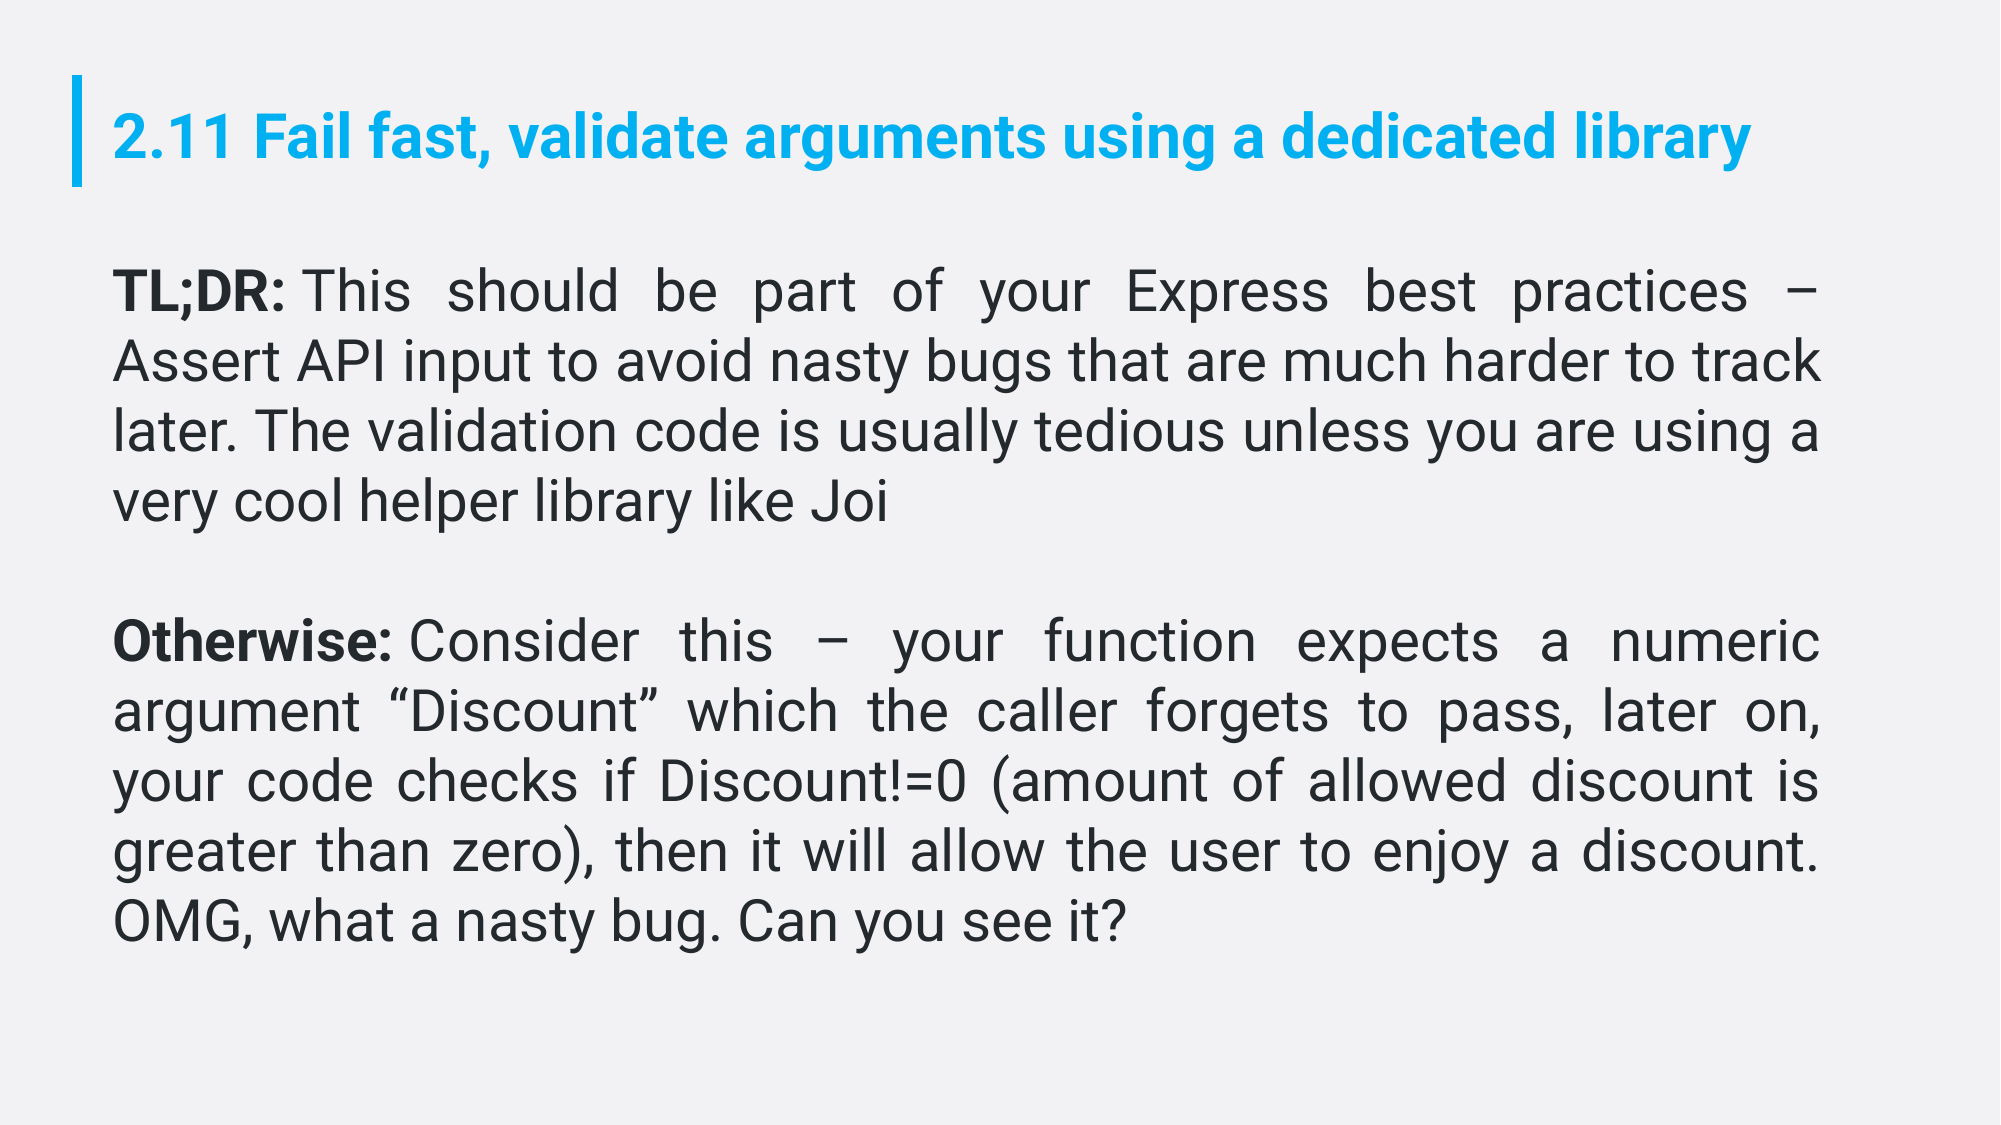

# 2.11 Fail fast, validate arguments using a dedicated library
TL;DR: This should be part of your Express best practices – Assert API input to avoid nasty bugs that are much harder to track later. The validation code is usually tedious unless you are using a very cool helper library like Joi

Otherwise: Consider this – your function expects a numeric argument “Discount” which the caller forgets to pass, later on, your code checks if Discount!=0 (amount of allowed discount is greater than zero), then it will allow the user to enjoy a discount. OMG, what a nasty bug. Can you see it?